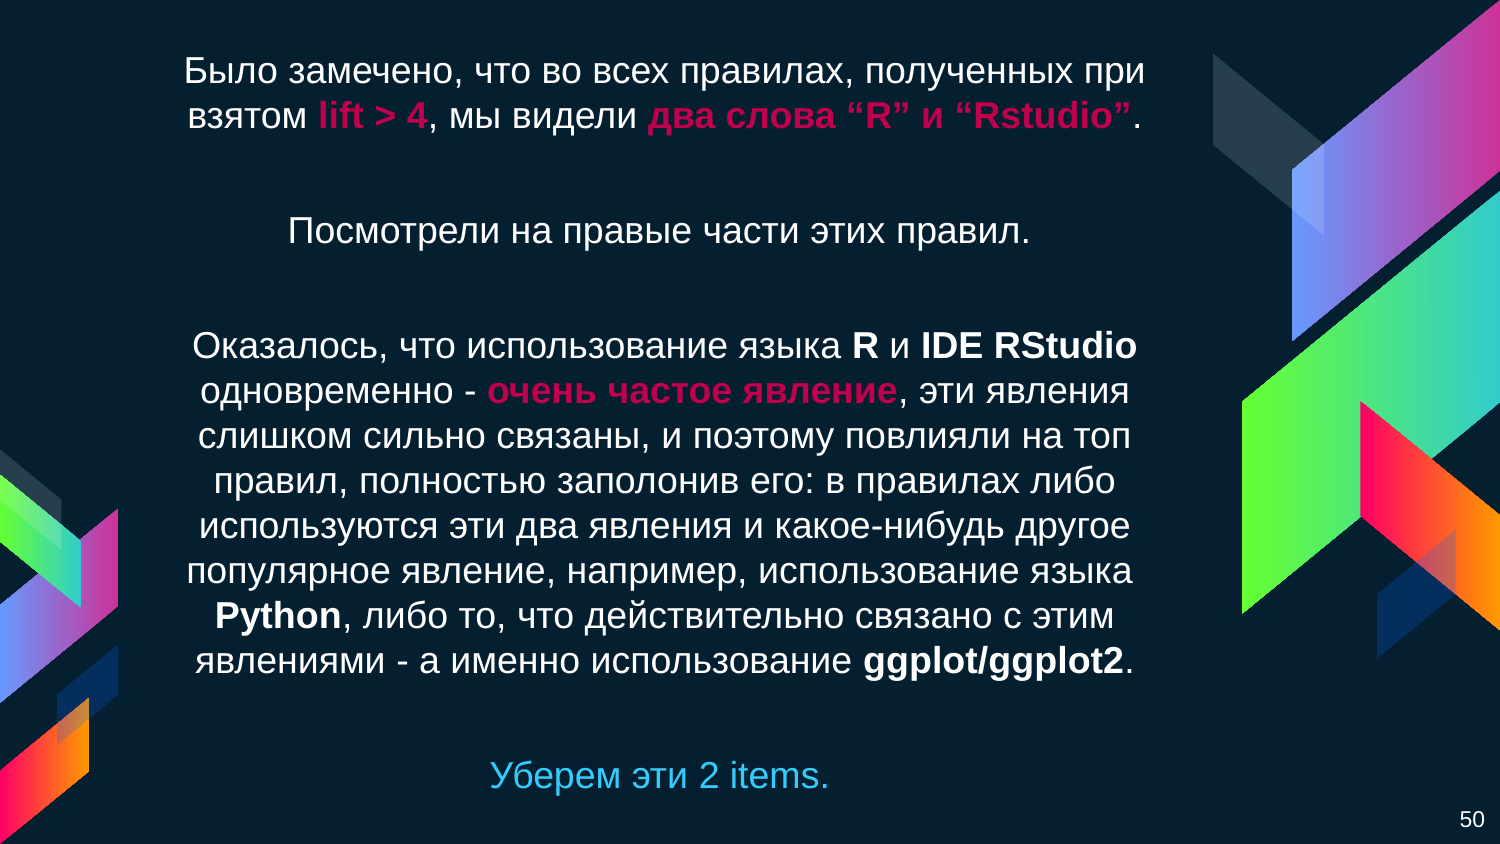

Было замечено, что во всех правилах, полученных при взятом lift > 4, мы видели два слова “R” и “Rstudio”.

Посмотрели на правые части этих правил.

Оказалось, что использование языка R и IDE RStudio одновременно - очень частое явление, эти явления слишком сильно связаны, и поэтому повлияли на топ правил, полностью заполонив его: в правилах либо используются эти два явления и какое-нибудь другое популярное явление, например, использование языка  Python, либо то, что действительно связано с этим явлениями - а именно использование ggplot/ggplot2.

Уберем эти 2 items.
50